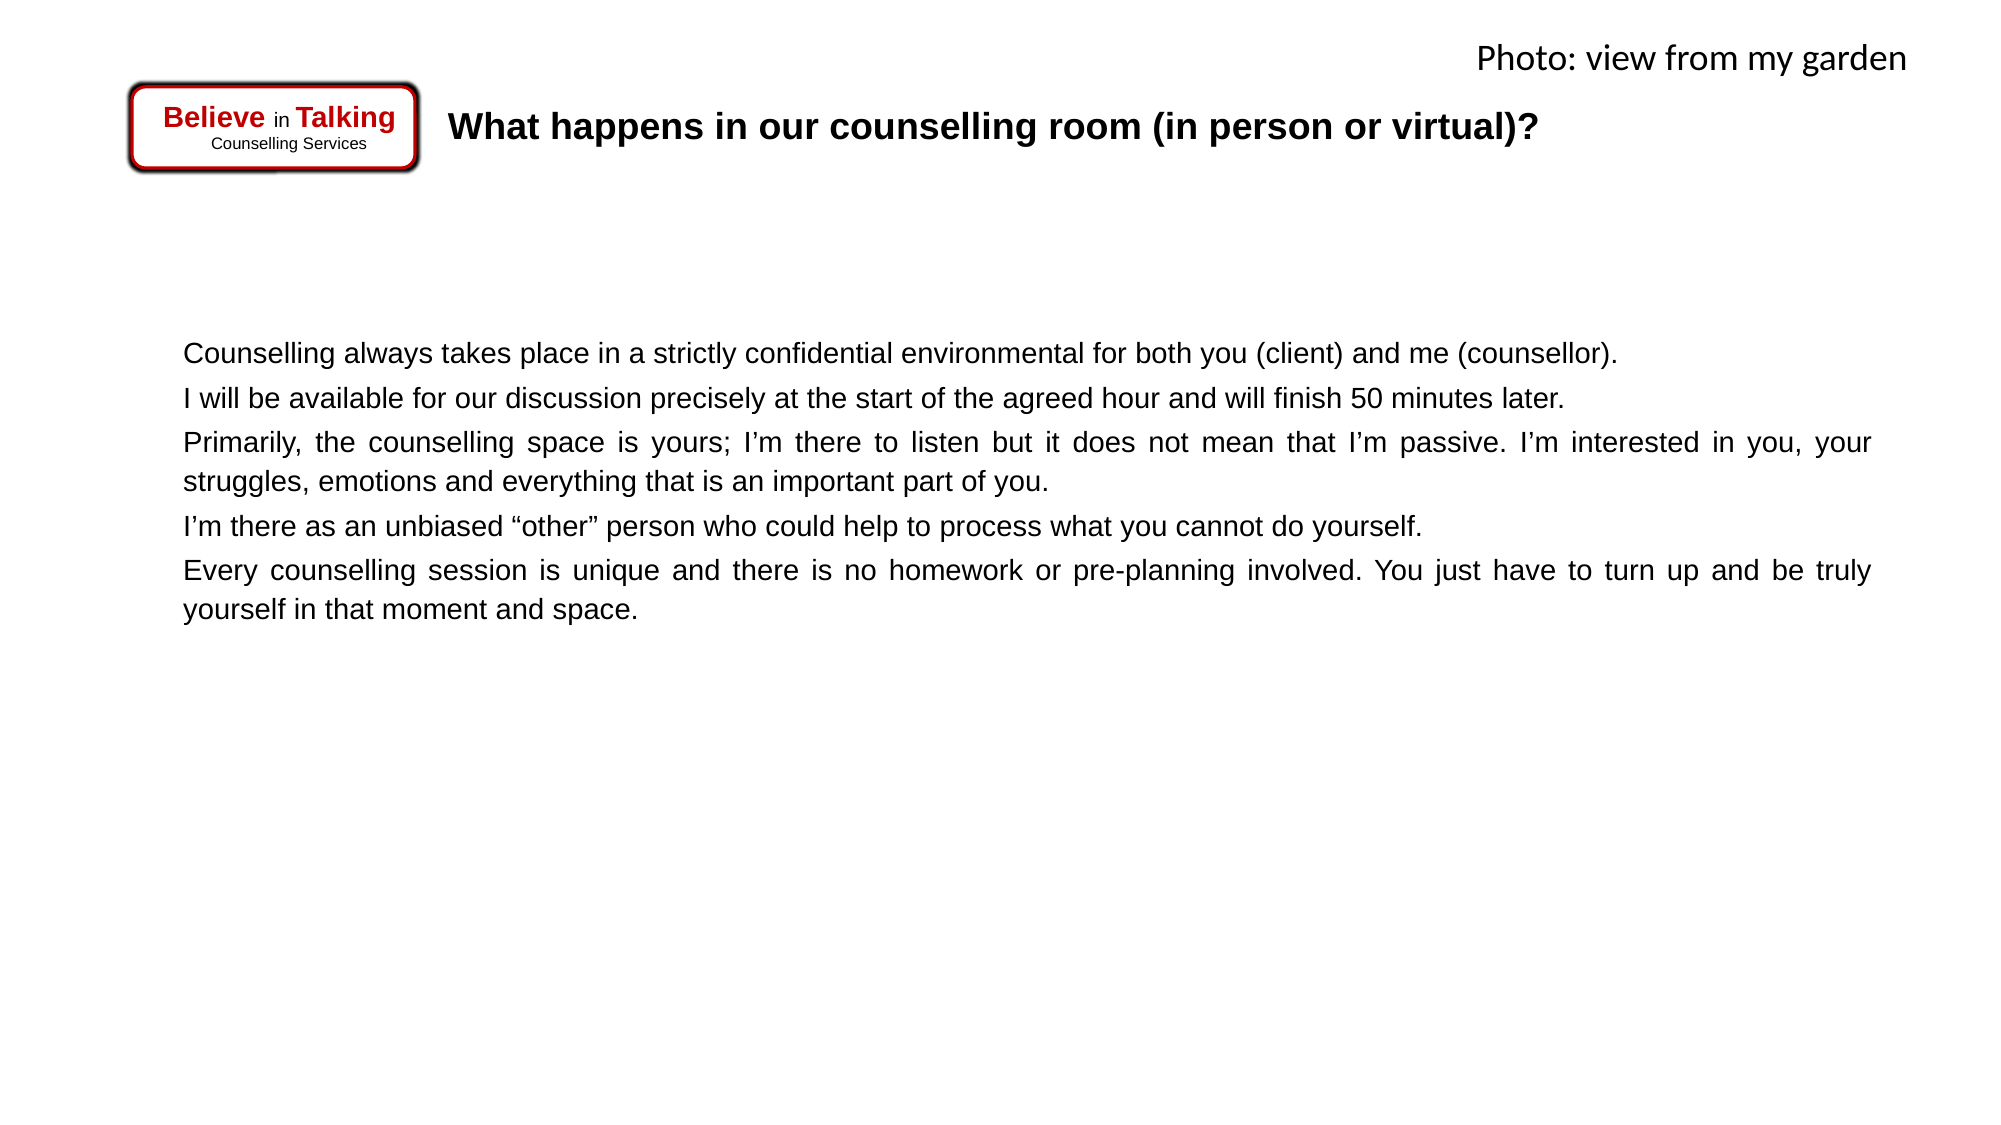

Photo: view from my garden
Believe in Talking
Counselling Services
What happens in our counselling room (in person or virtual)?

Counselling always takes place in a strictly confidential environmental for both you (client) and me (counsellor).
I will be available for our discussion precisely at the start of the agreed hour and will finish 50 minutes later.
Primarily, the counselling space is yours; I’m there to listen but it does not mean that I’m passive. I’m interested in you, your struggles, emotions and everything that is an important part of you.
I’m there as an unbiased “other” person who could help to process what you cannot do yourself.
Every counselling session is unique and there is no homework or pre-planning involved. You just have to turn up and be truly yourself in that moment and space.